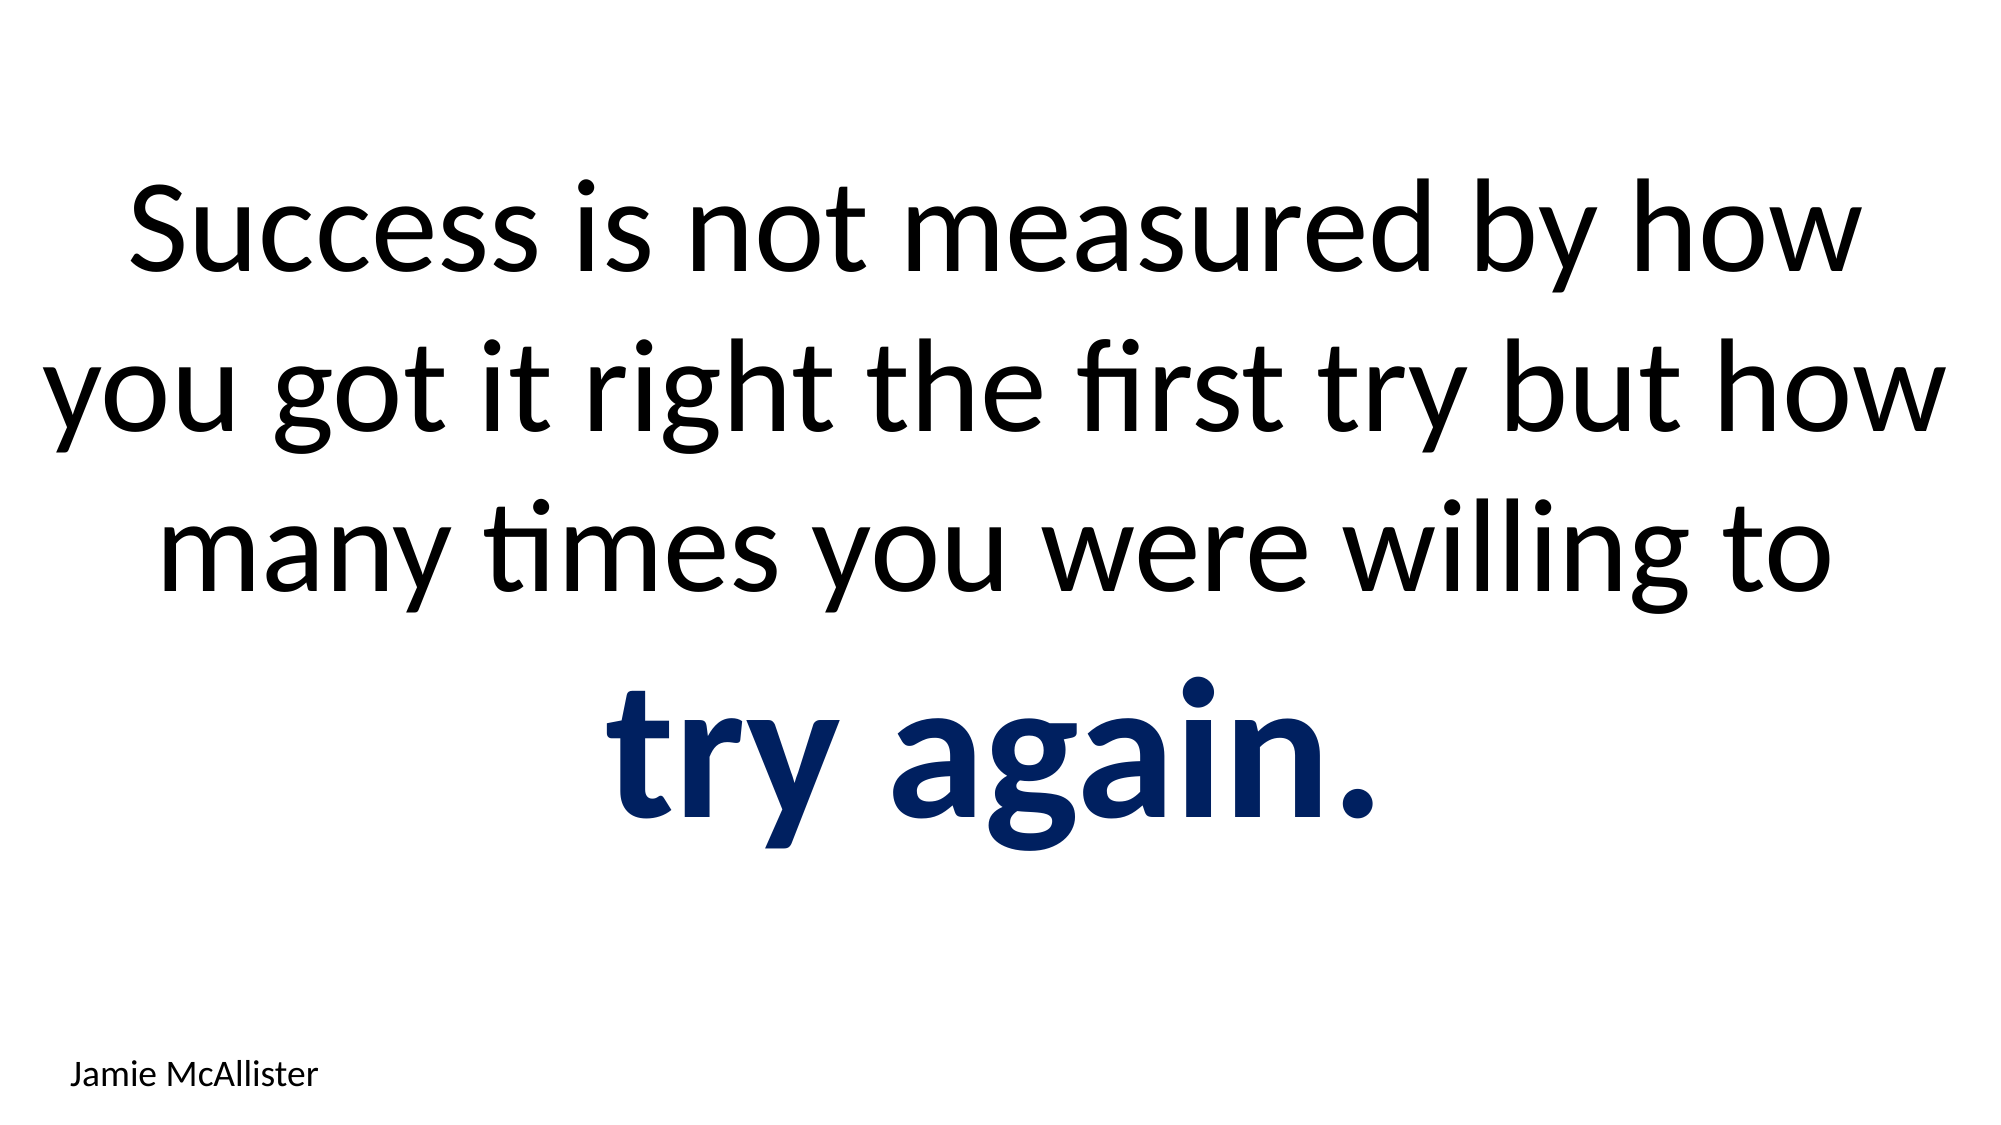

Success is not measured by how you got it right the first try but how many times you were willing to
try again.
Jamie McAllister